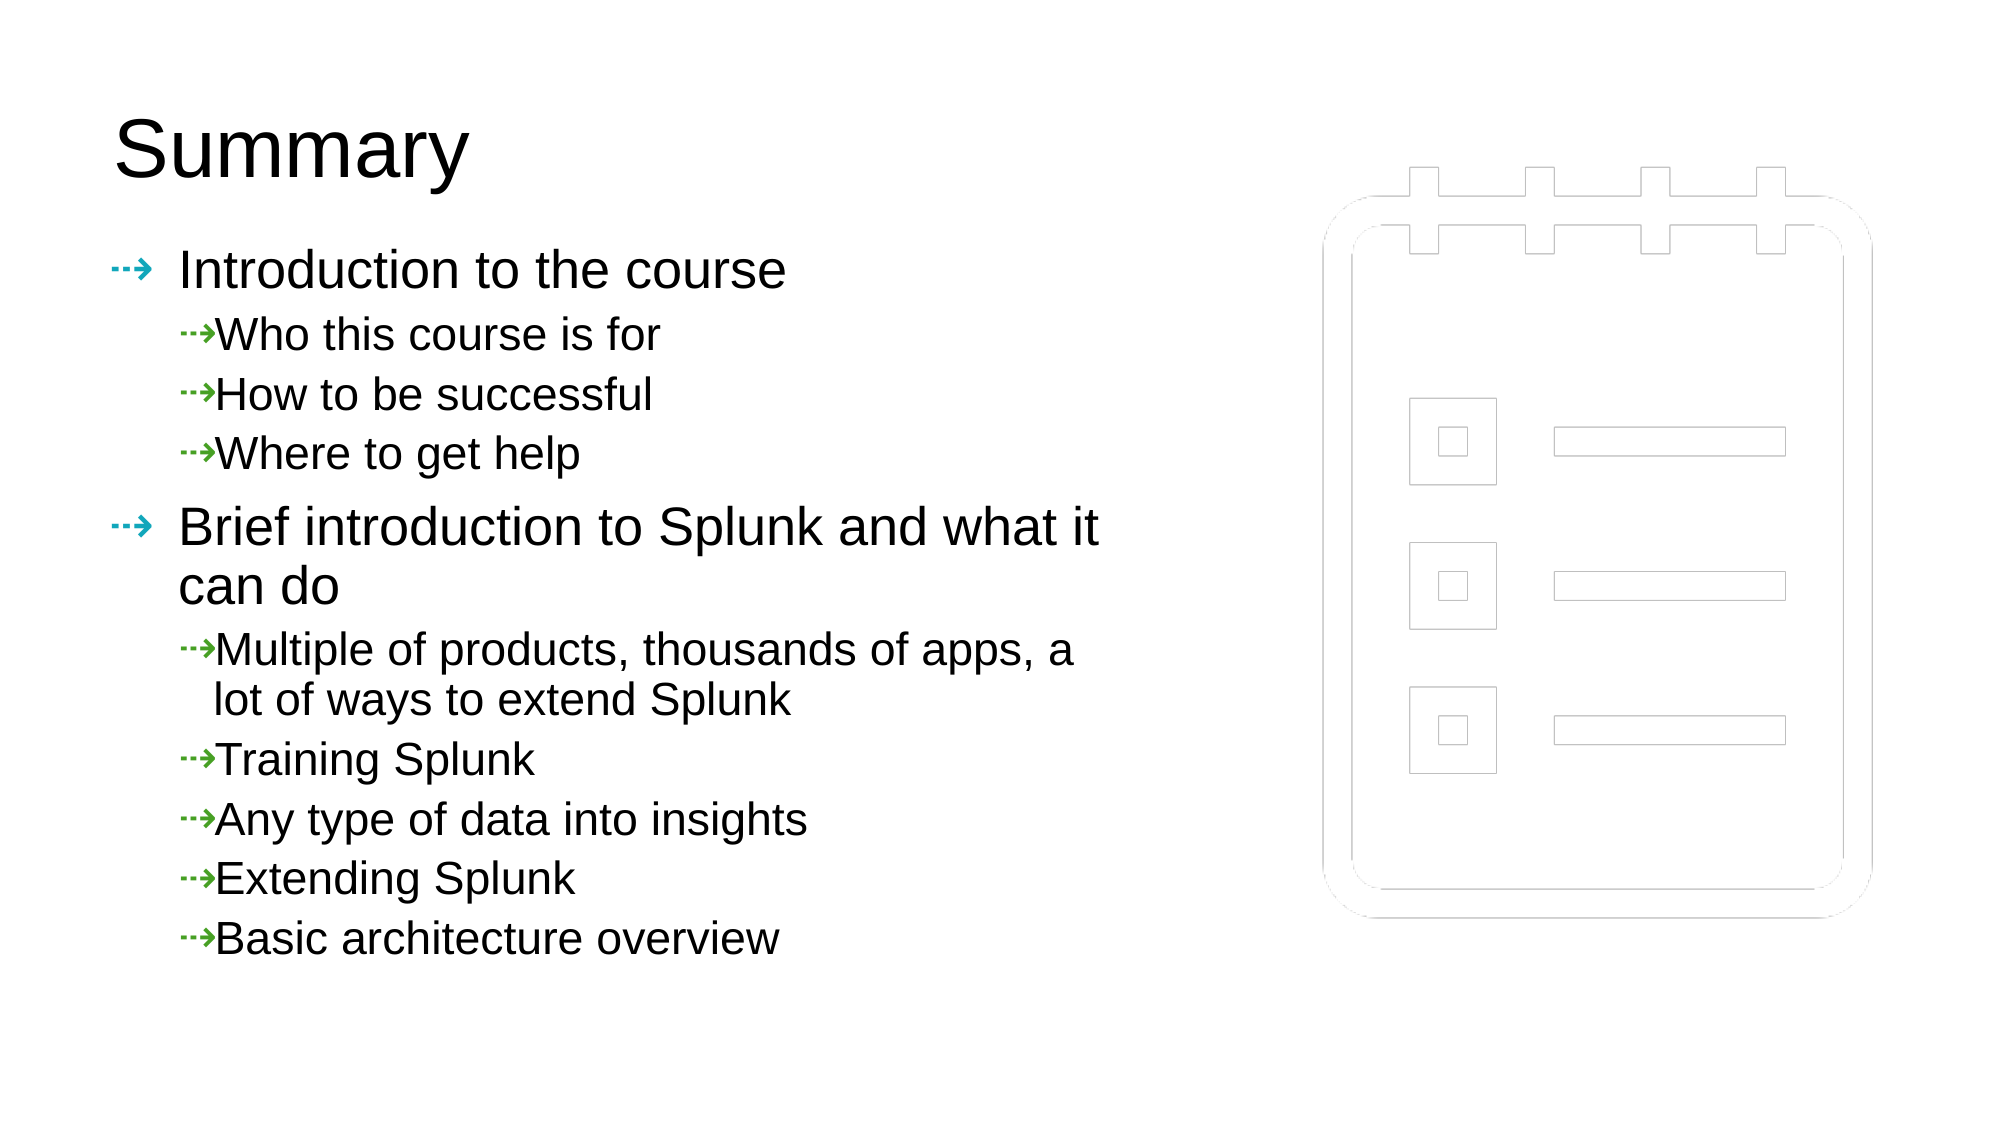

Introduction to the course
Who this course is for
How to be successful
Where to get help
Brief introduction to Splunk and what it can do
Multiple of products, thousands of apps, a lot of ways to extend Splunk
Training Splunk
Any type of data into insights
Extending Splunk
Basic architecture overview